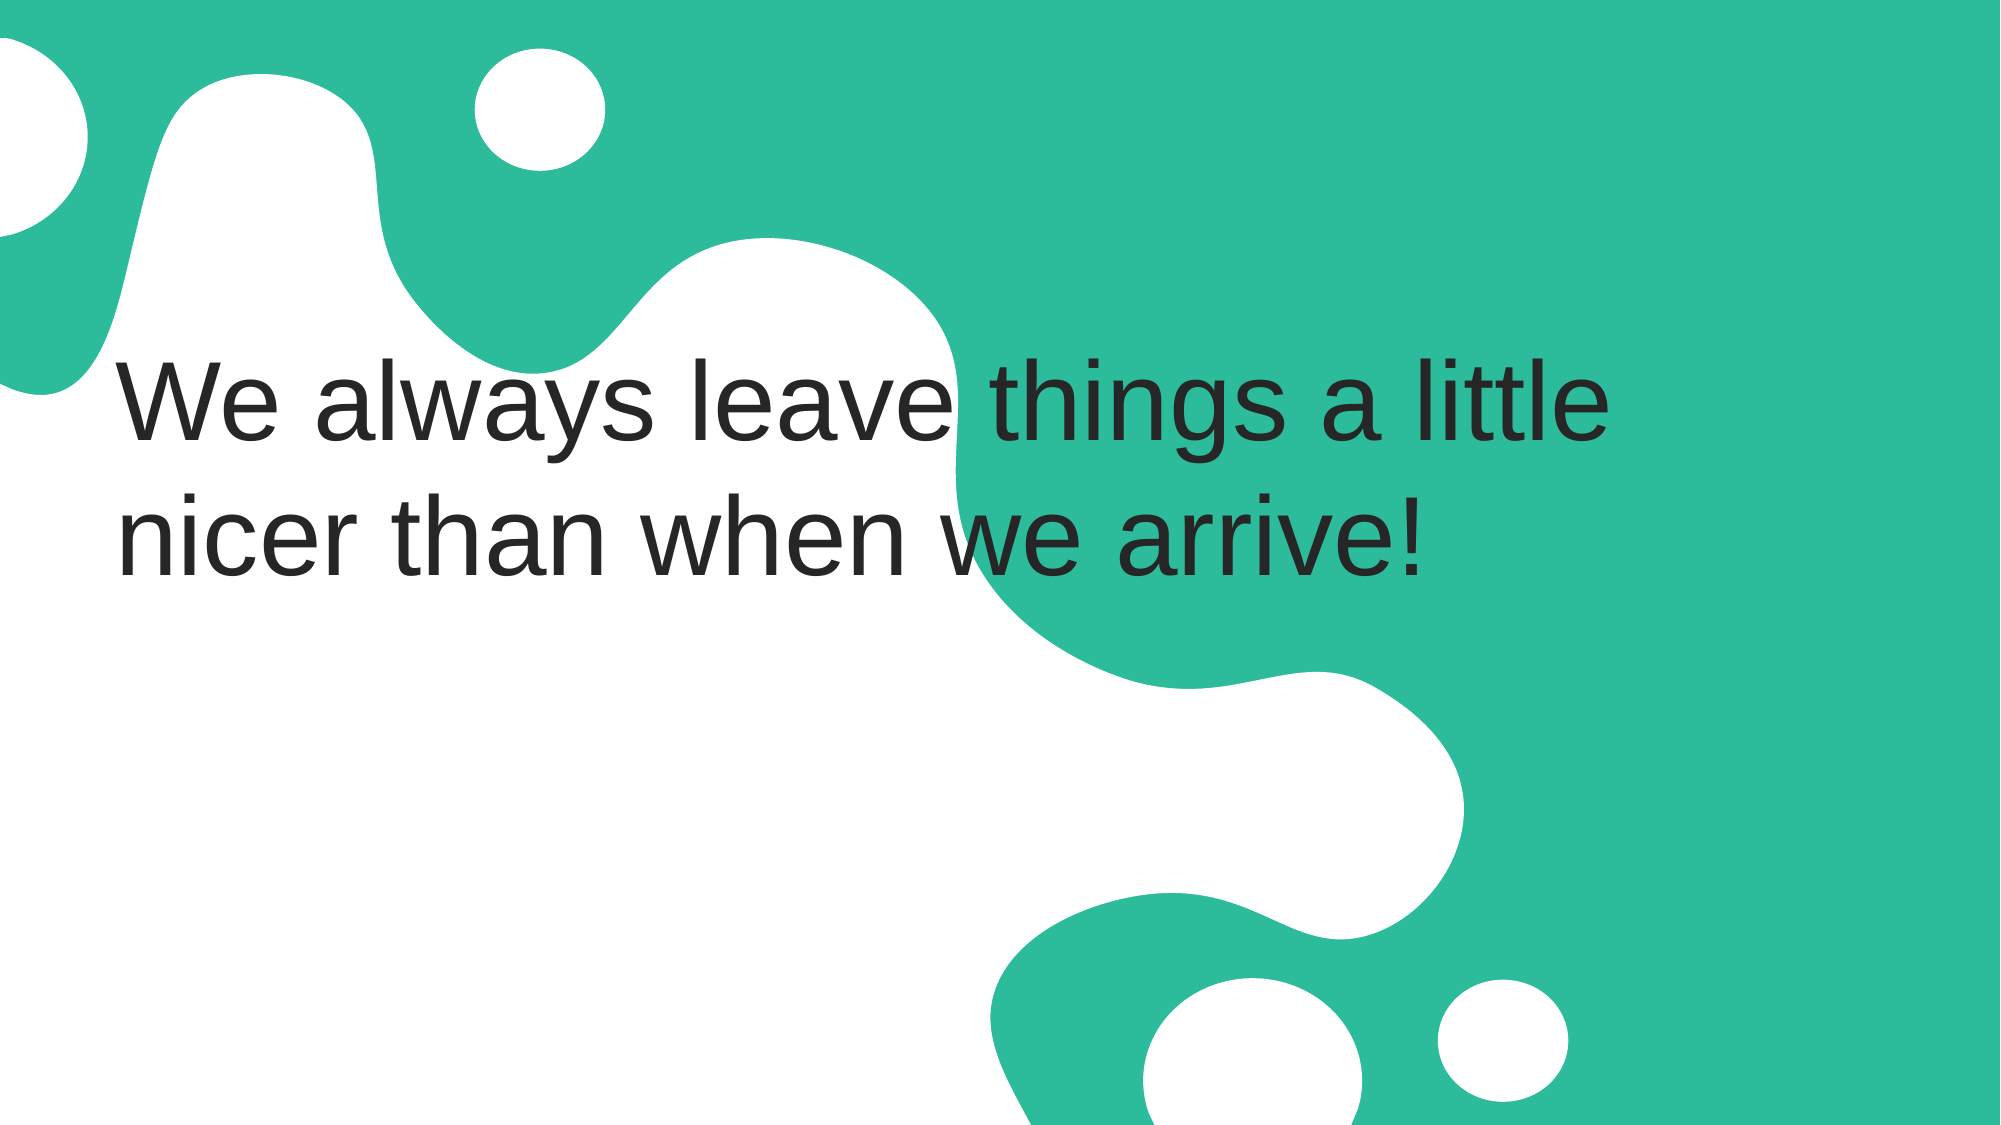

# We always leave things a little nicer than when we arrive!